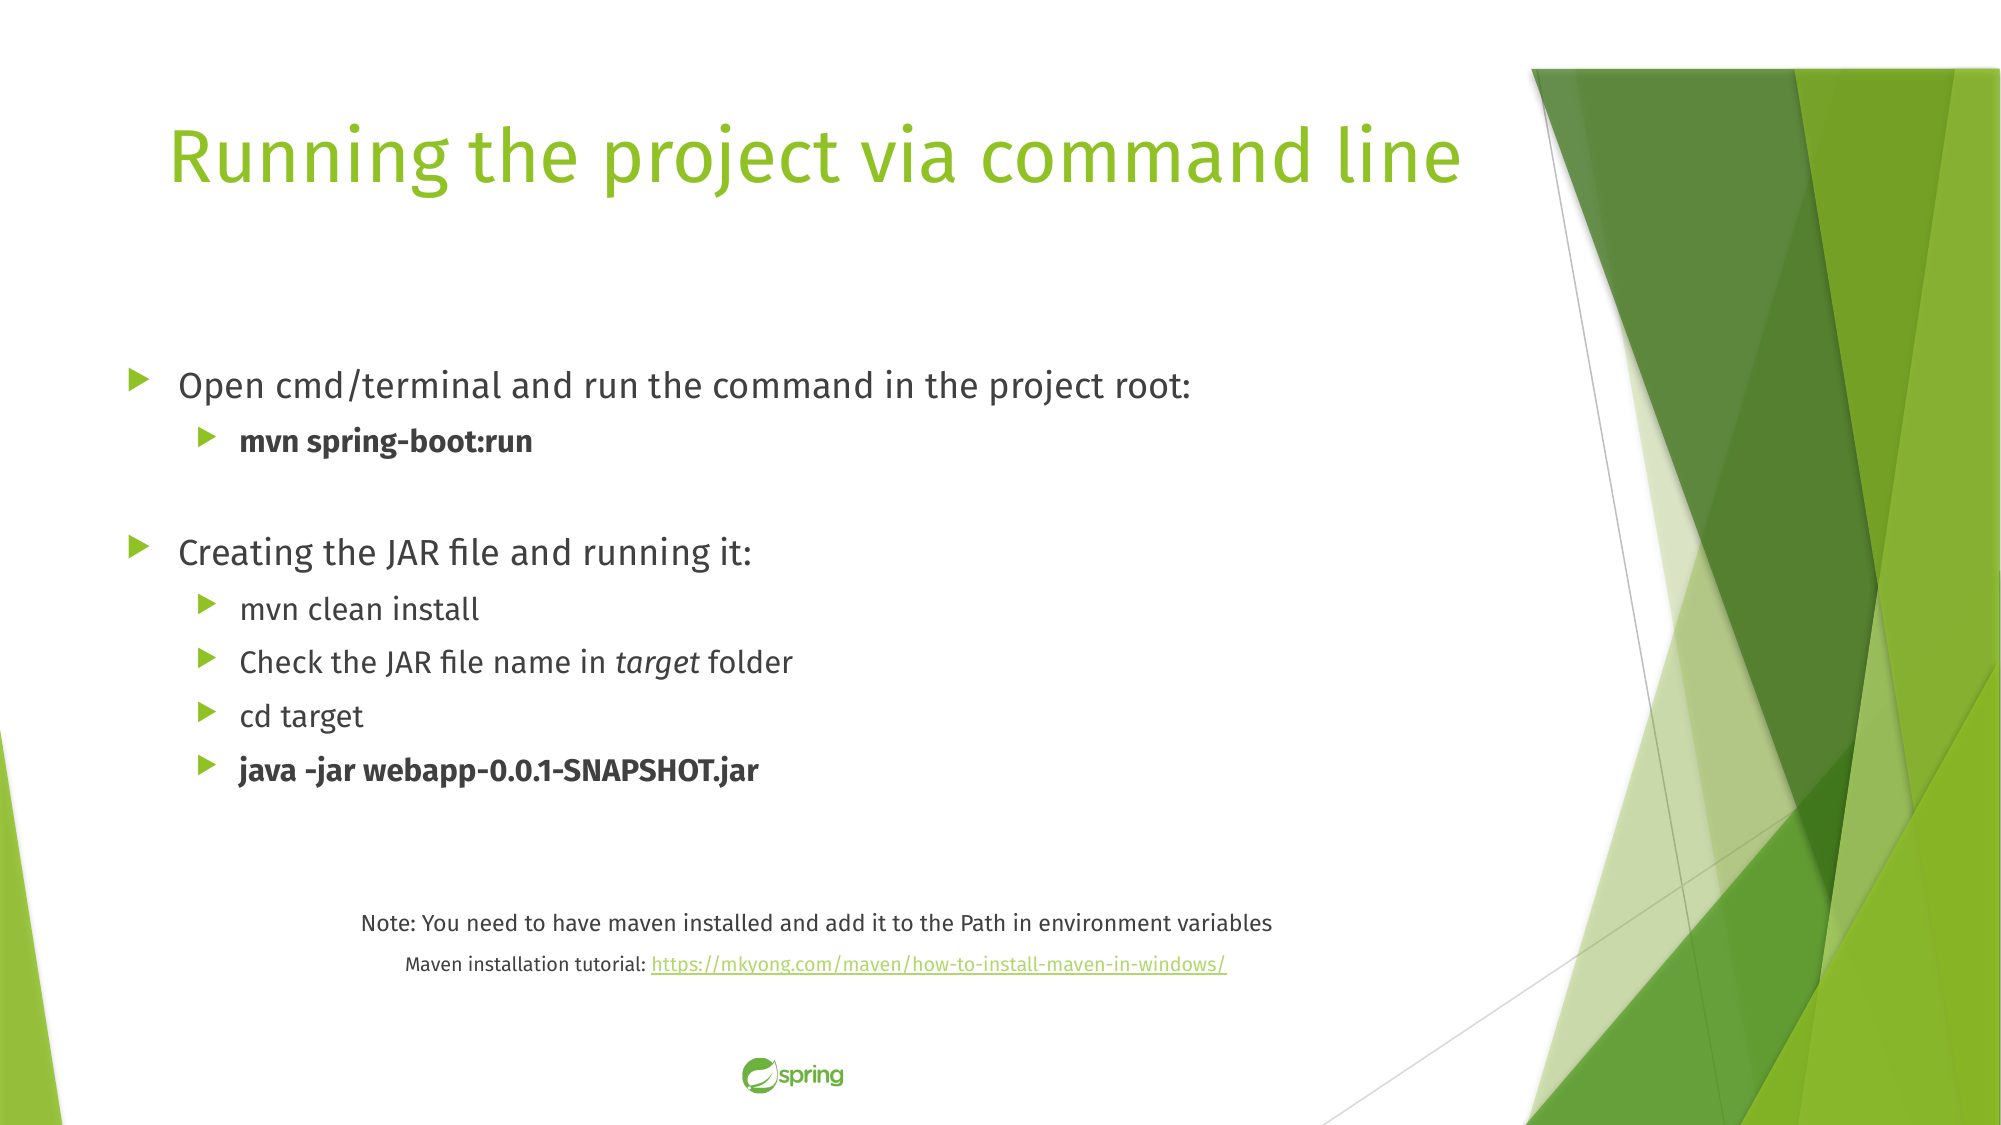

# Running the project via command line
Open cmd/terminal and run the command in the project root:
mvn spring-boot:run

Creating the JAR file and running it:
mvn clean install
Check the JAR file name in target folder
cd target
java -jar webapp-0.0.1-SNAPSHOT.jar

Note: You need to have maven installed and add it to the Path in environment variables
Maven installation tutorial: https://mkyong.com/maven/how-to-install-maven-in-windows/